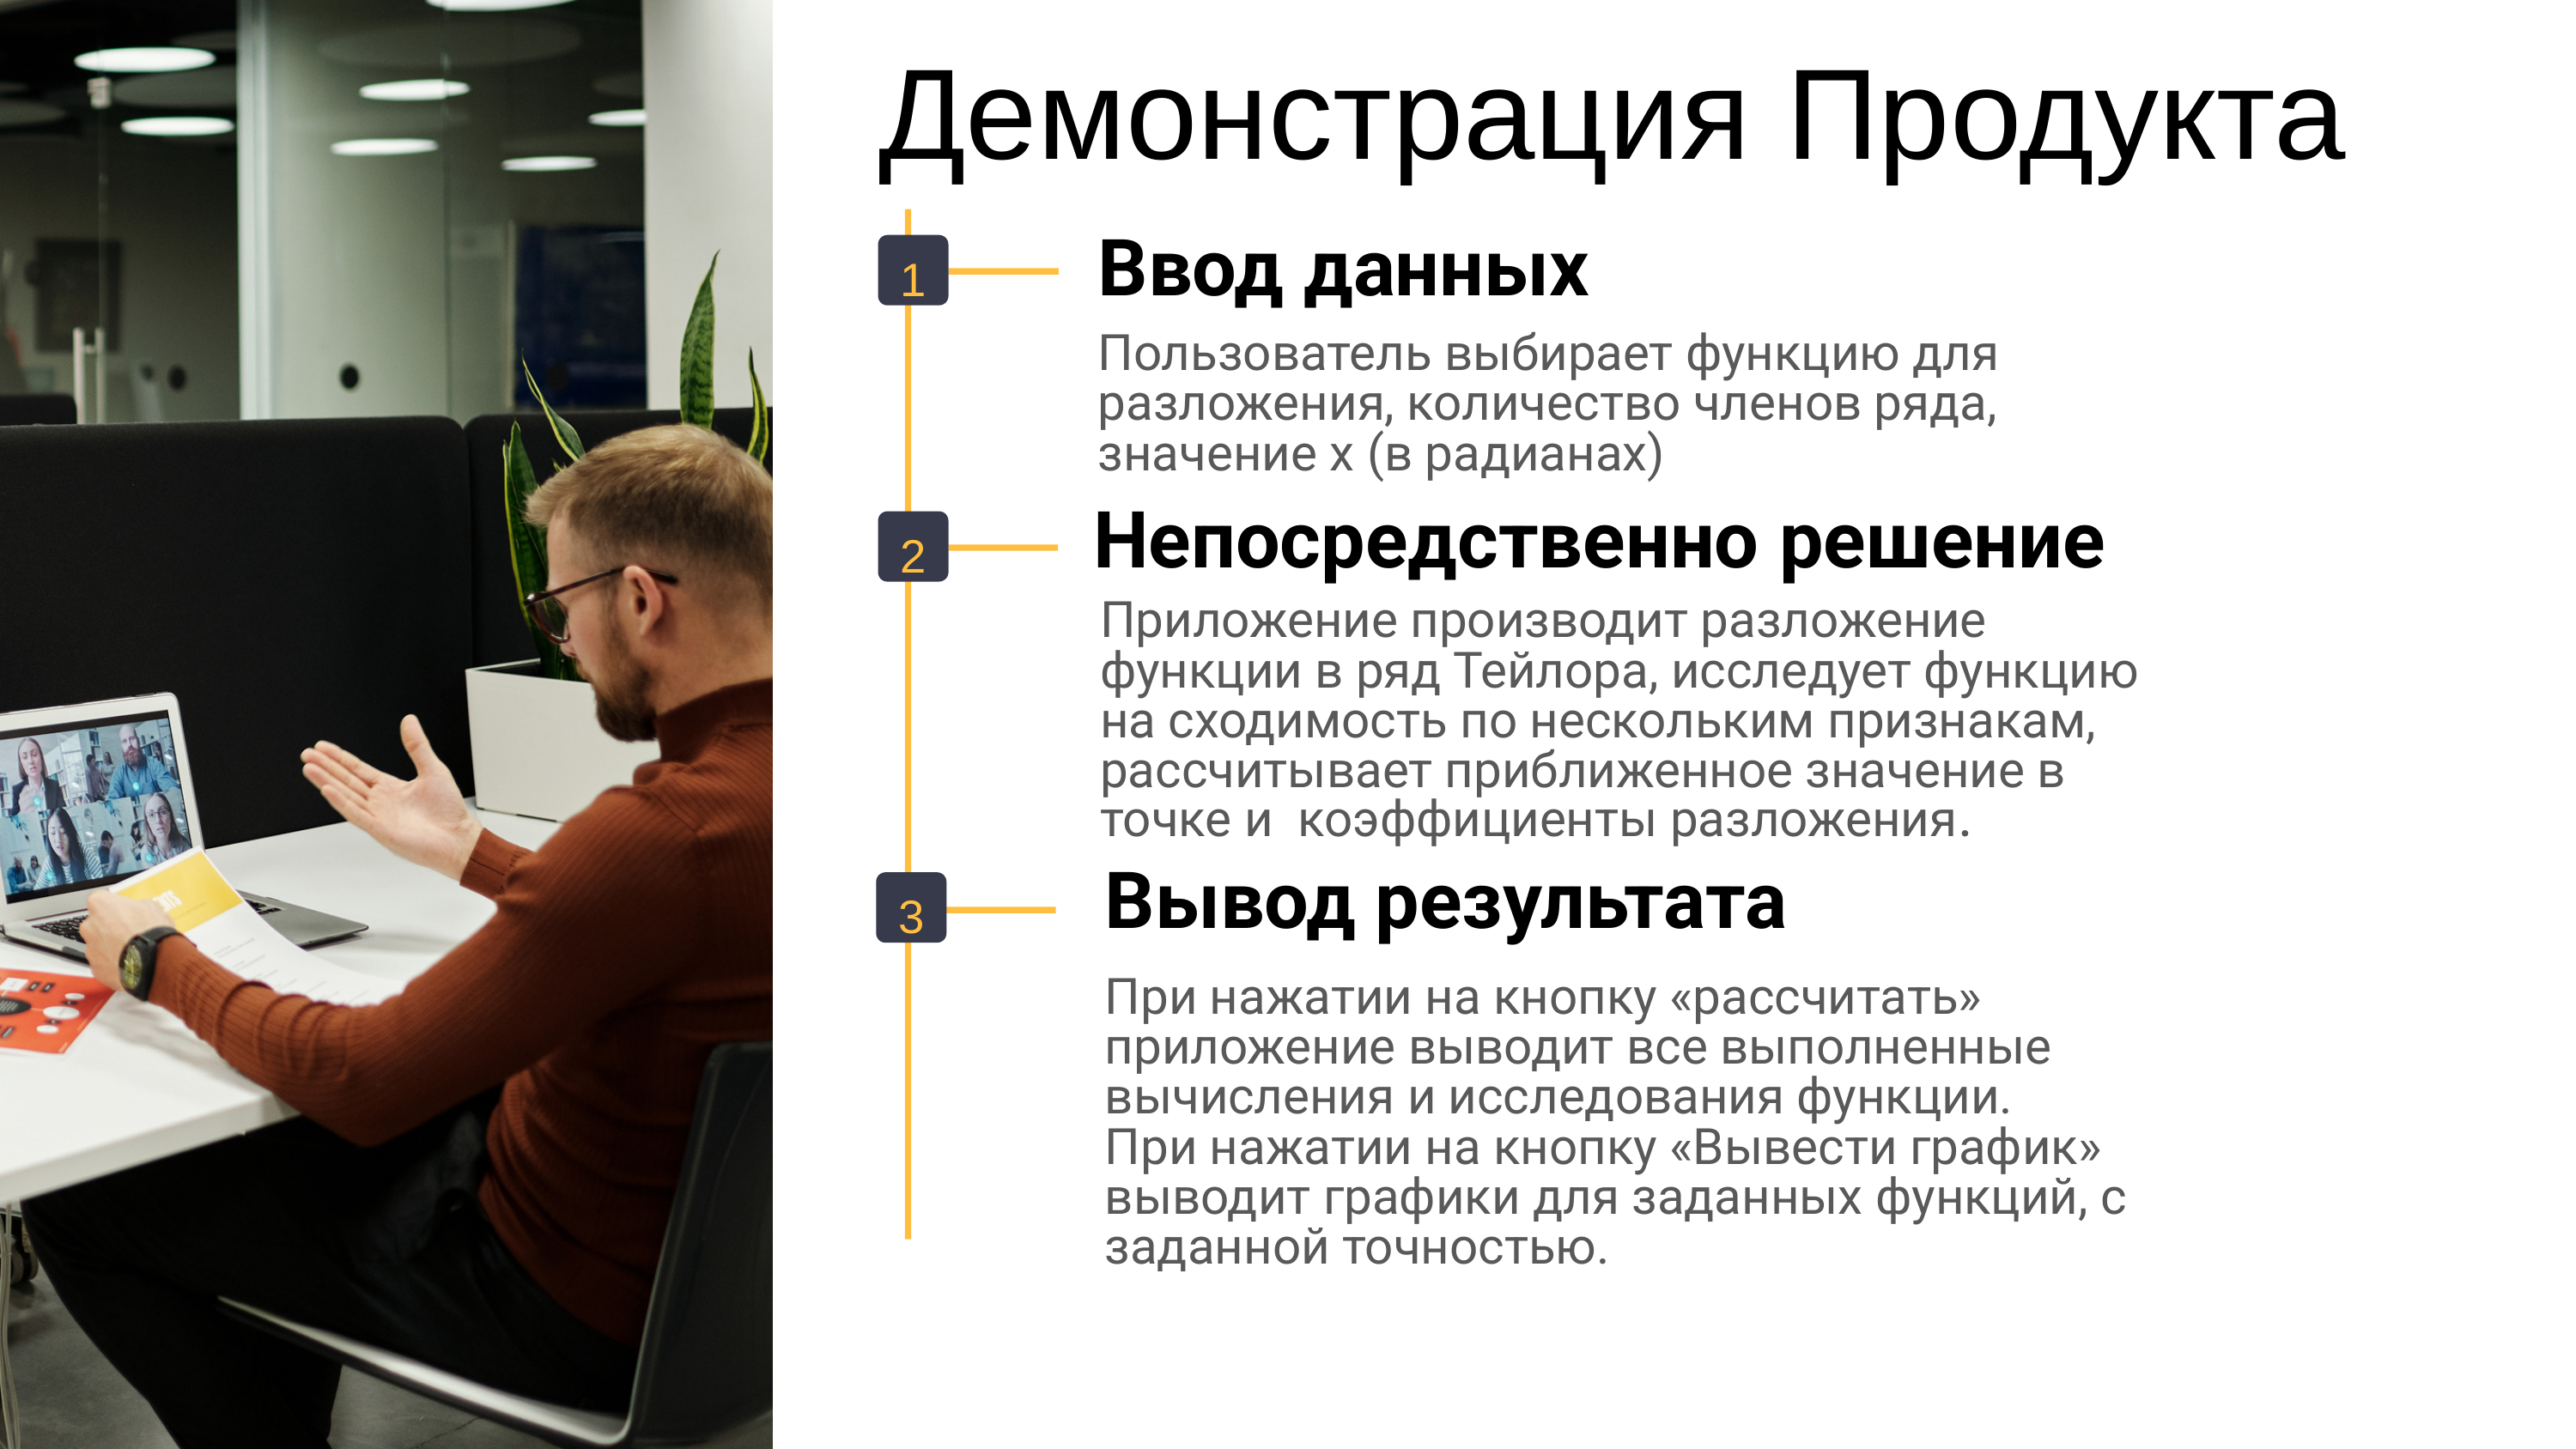

Демонстрация Продукта

1
Ввод данных

Пользователь выбирает функцию для разложения, количество членов ряда, значение х (в радианах)

2
Непосредственно решение

Приложение производит разложение функции в ряд Тейлора, исследует функцию на сходимость по нескольким признакам, рассчитывает приближенное значение в точке и  коэффициенты разложения.

3
Вывод результата

При нажатии на кнопку «рассчитать»  приложение выводит все выполненные вычисления и исследования функции.
При нажатии на кнопку «Вывести график» выводит графики для заданных функций, с заданной точностью.